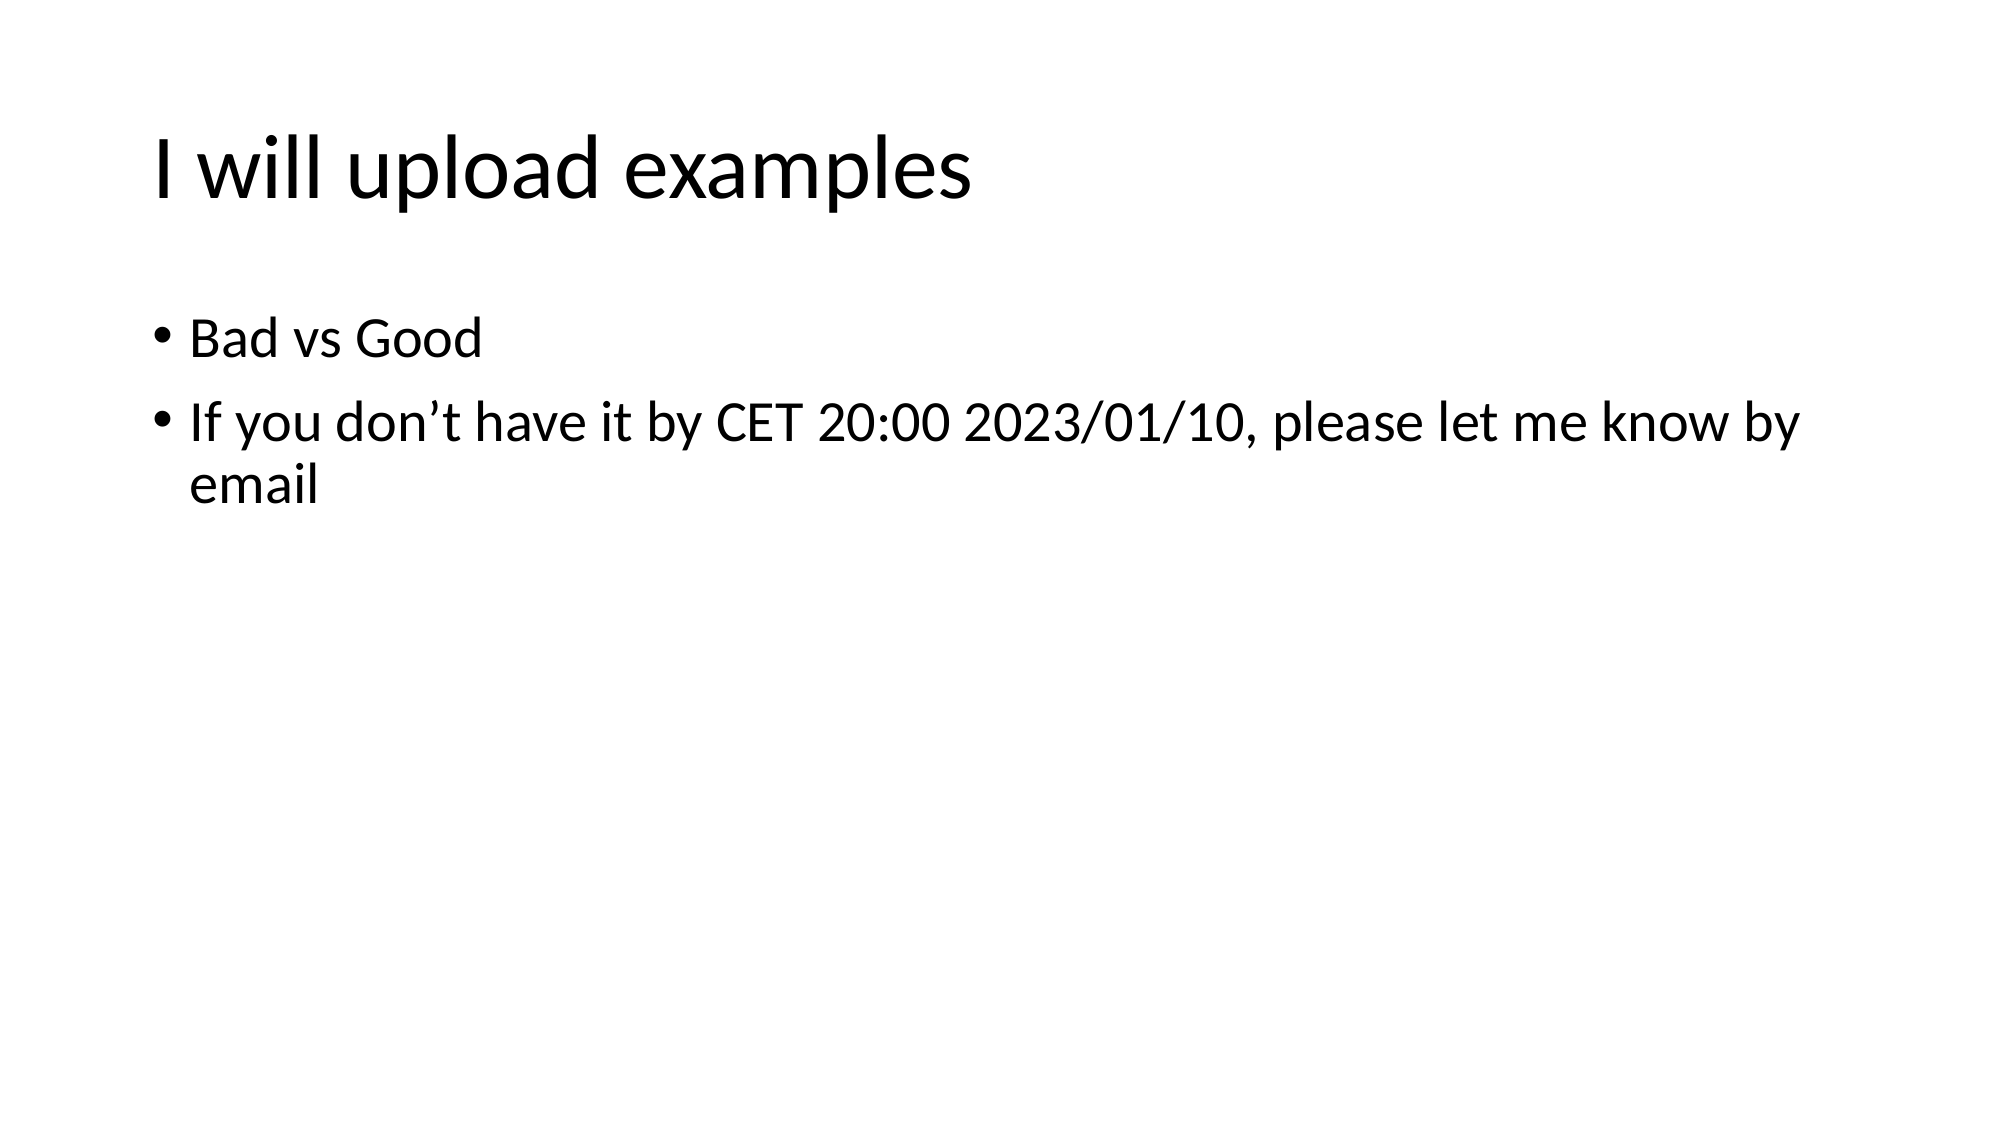

# I will upload examples
Bad vs Good
If you don’t have it by CET 20:00 2023/01/10, please let me know by email